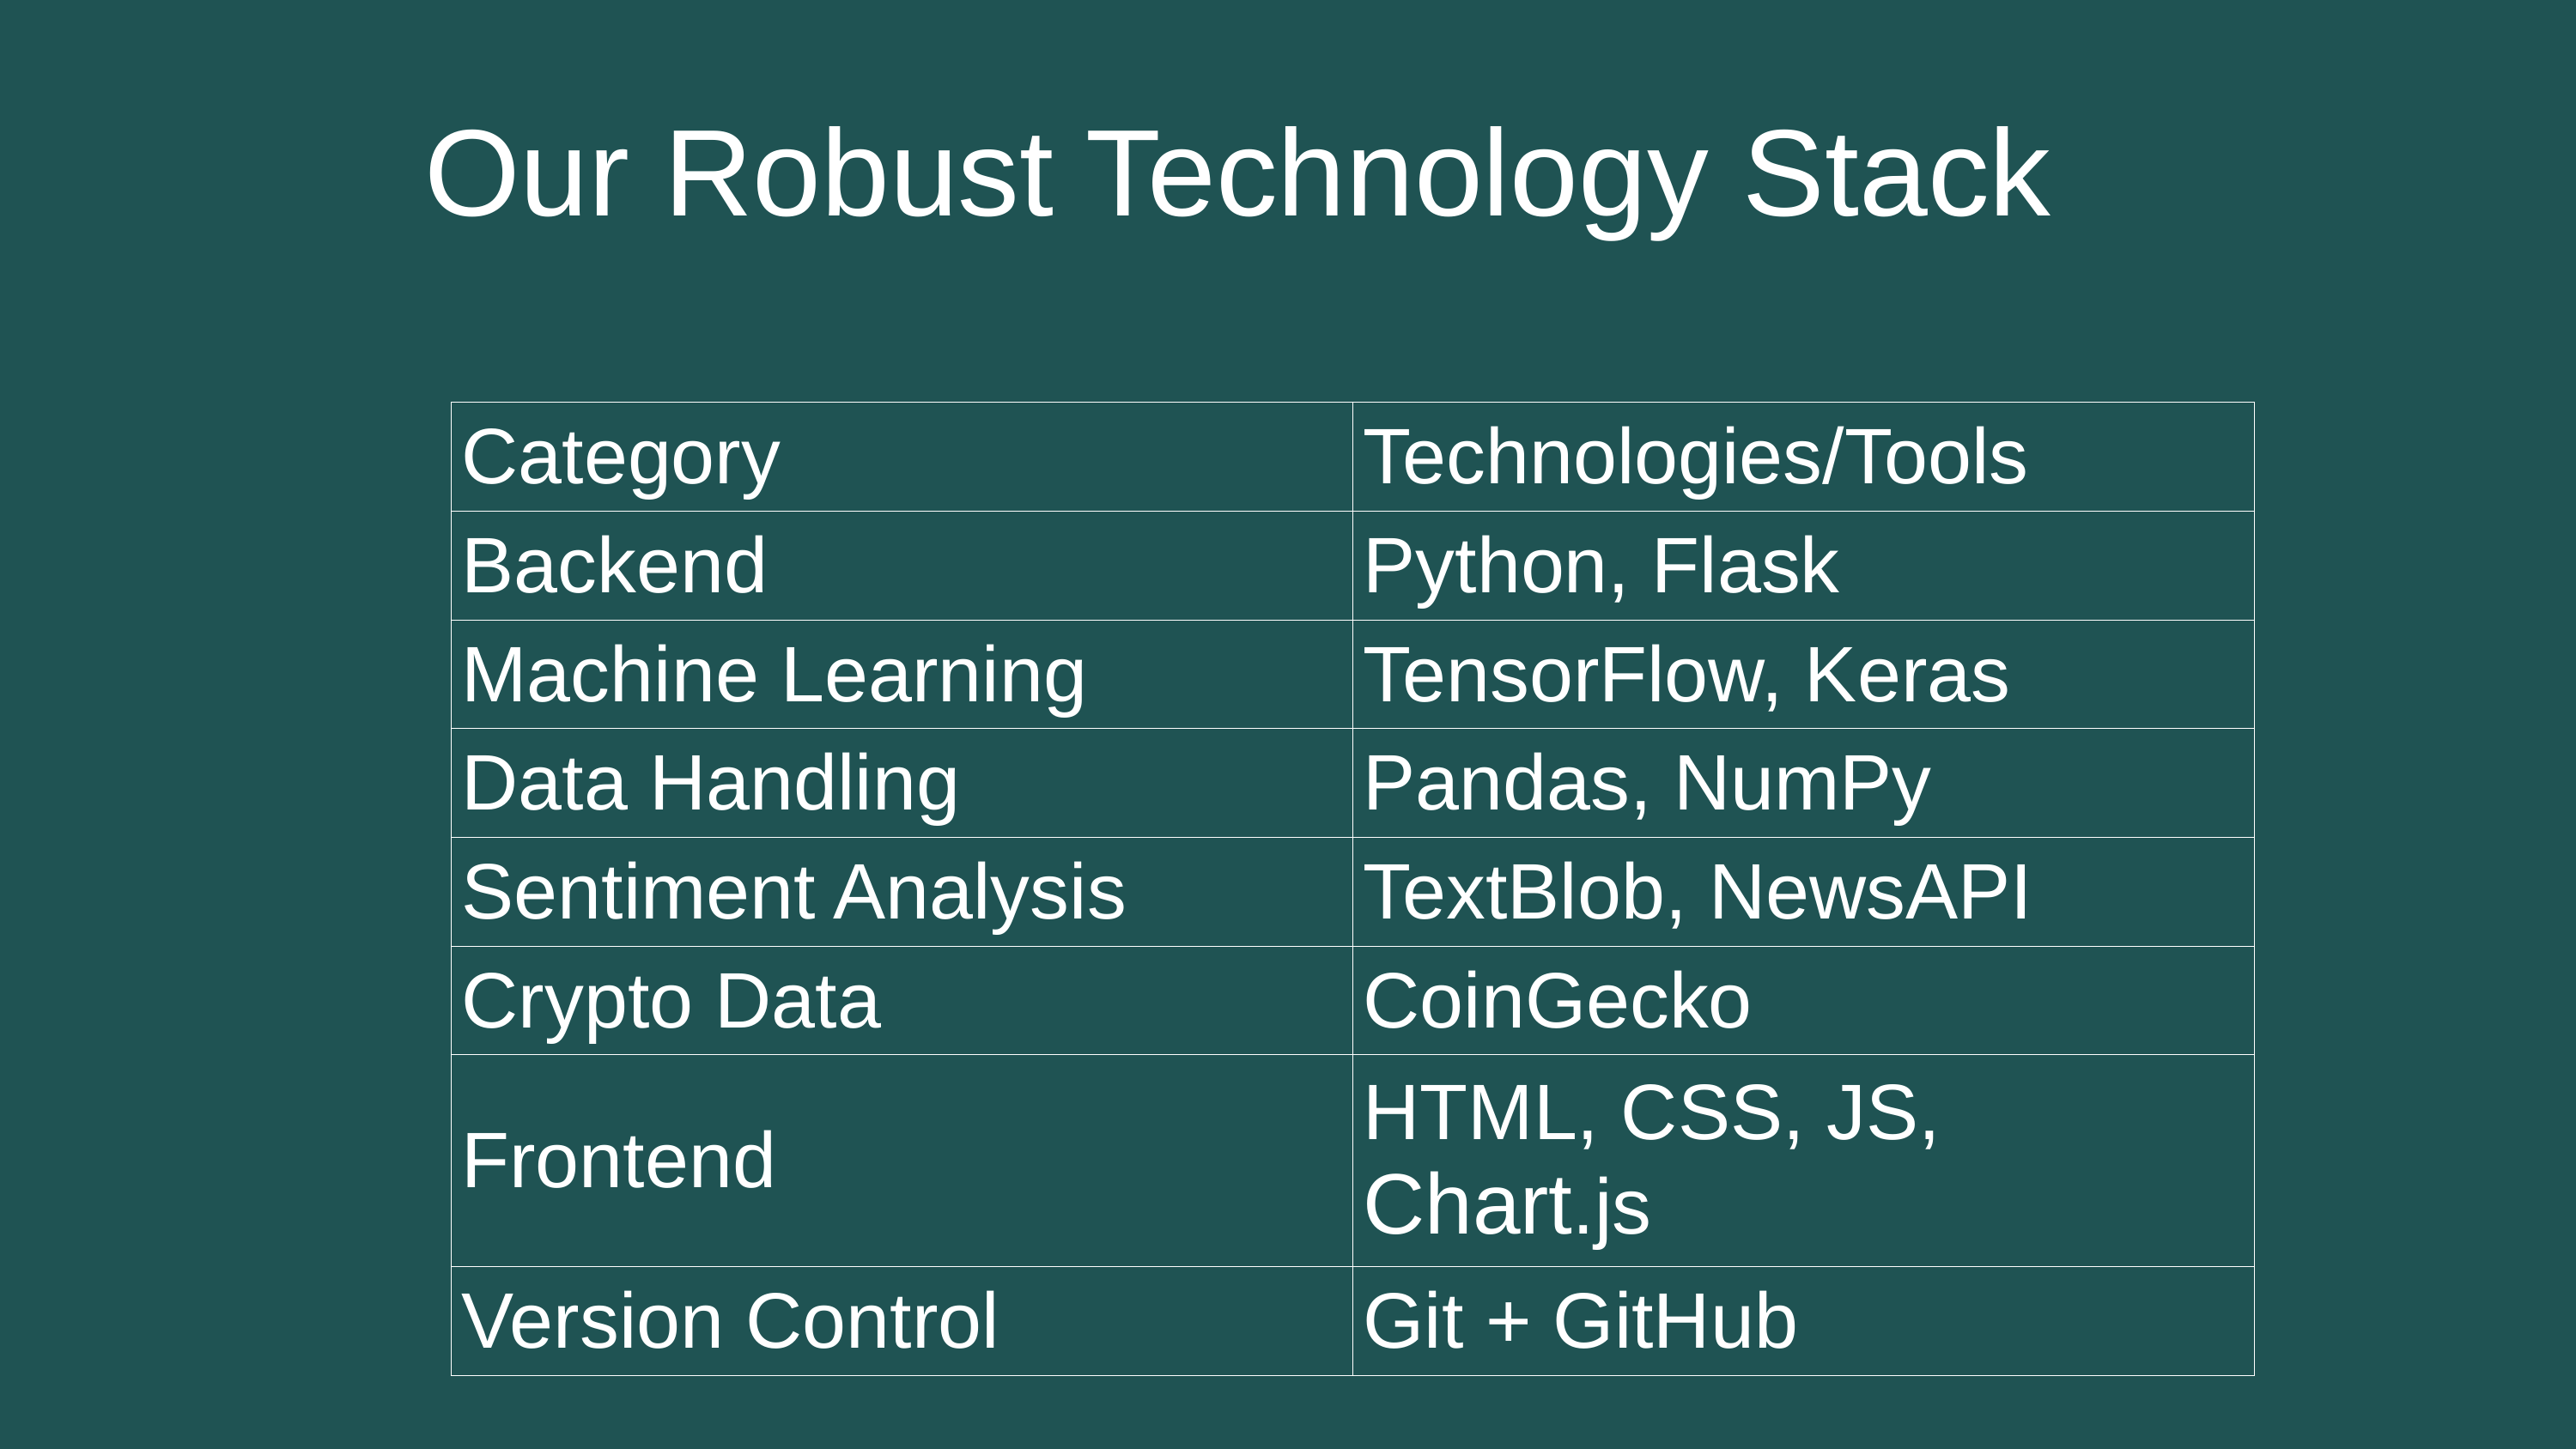

Our Robust Technology Stack
| Category | Technologies/Tools |
| --- | --- |
| Backend | Python, Flask |
| Machine Learning | TensorFlow, Keras |
| Data Handling | Pandas, NumPy |
| Sentiment Analysis | TextBlob, NewsAPI |
| Crypto Data | CoinGecko |
| Frontend | HTML, CSS, JS, Chart.js |
| Version Control | Git + GitHub |